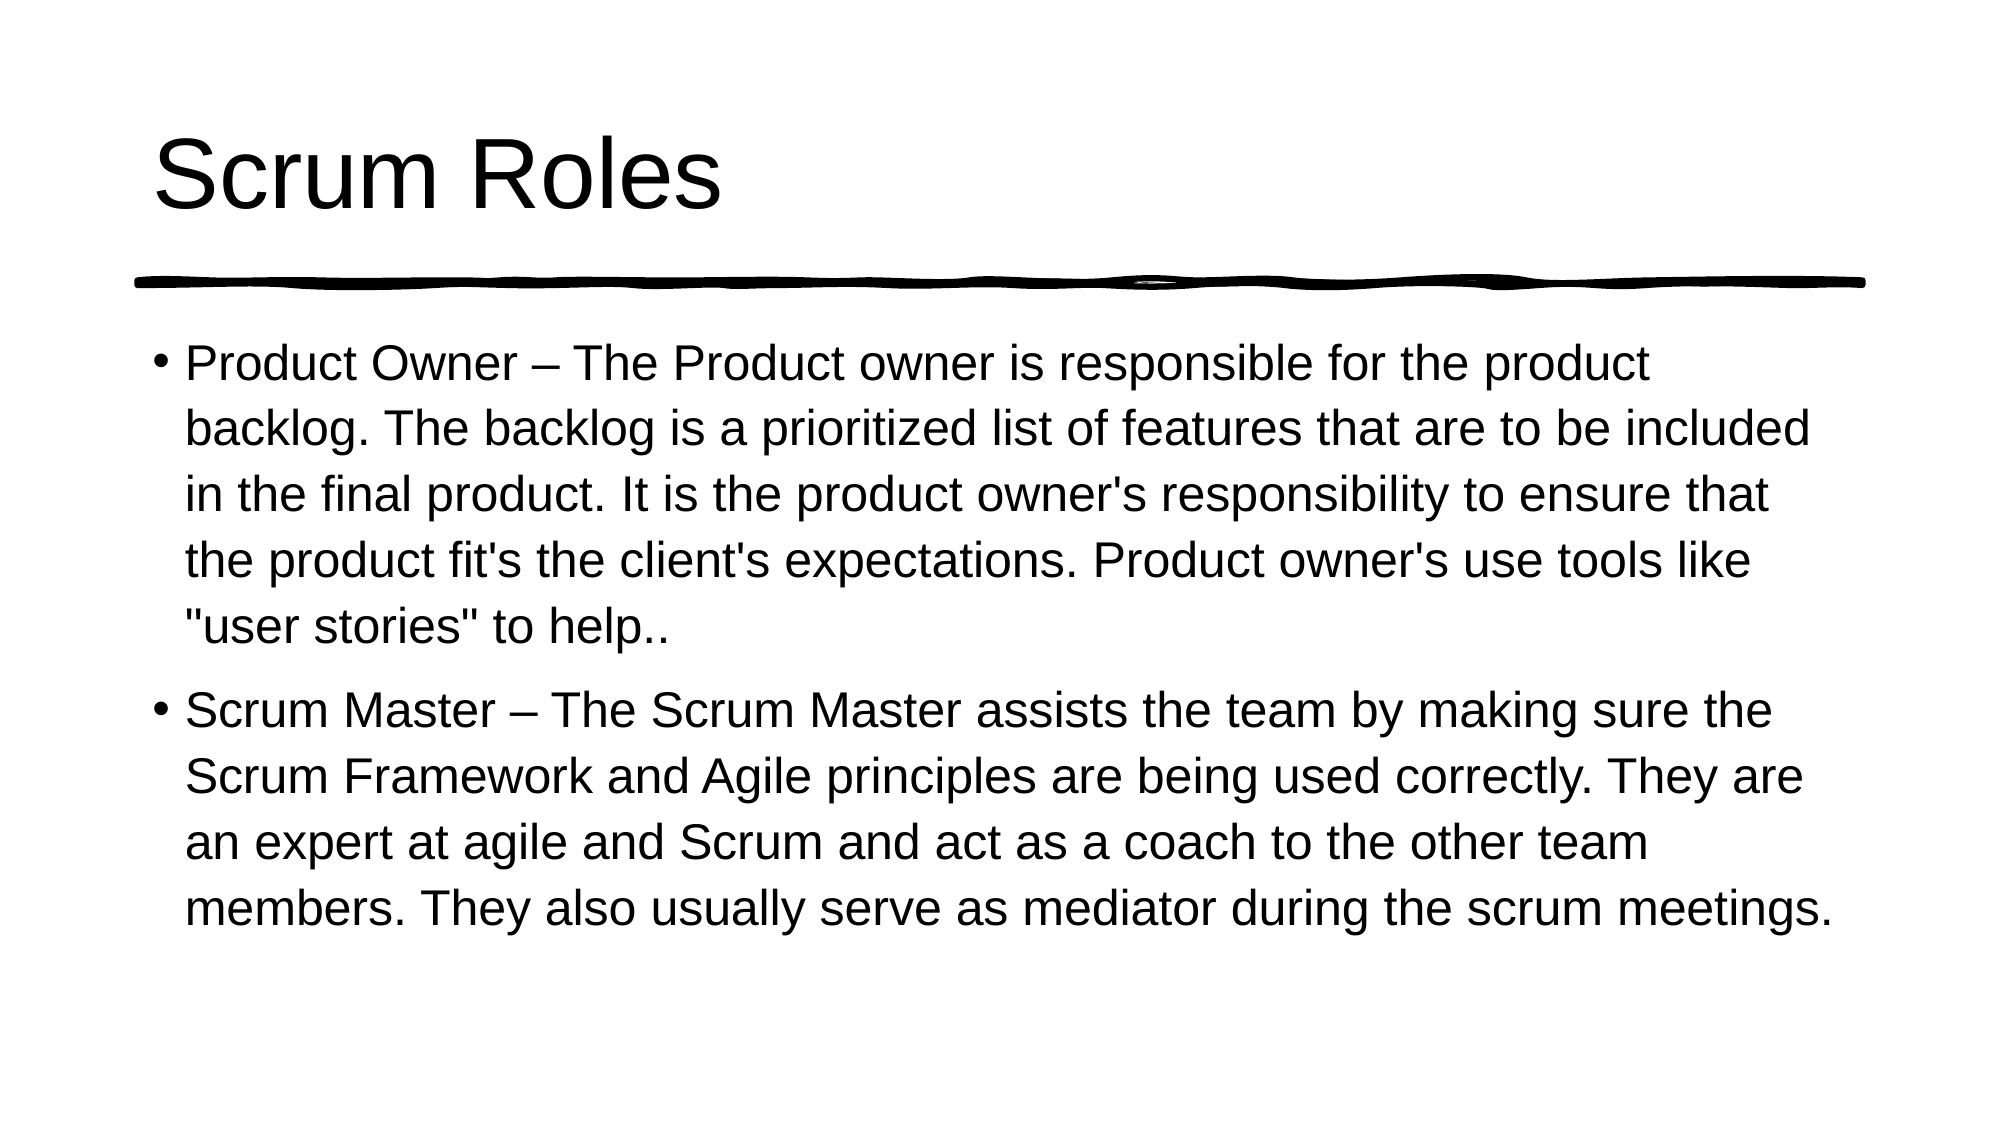

# Scrum Roles
Product Owner – The Product owner is responsible for the product backlog. The backlog is a prioritized list of features that are to be included in the final product. It is the product owner's responsibility to ensure that the product fit's the client's expectations. Product owner's use tools like "user stories" to help..
Scrum Master – The Scrum Master assists the team by making sure the Scrum Framework and Agile principles are being used correctly. They are an expert at agile and Scrum and act as a coach to the other team members. They also usually serve as mediator during the scrum meetings.